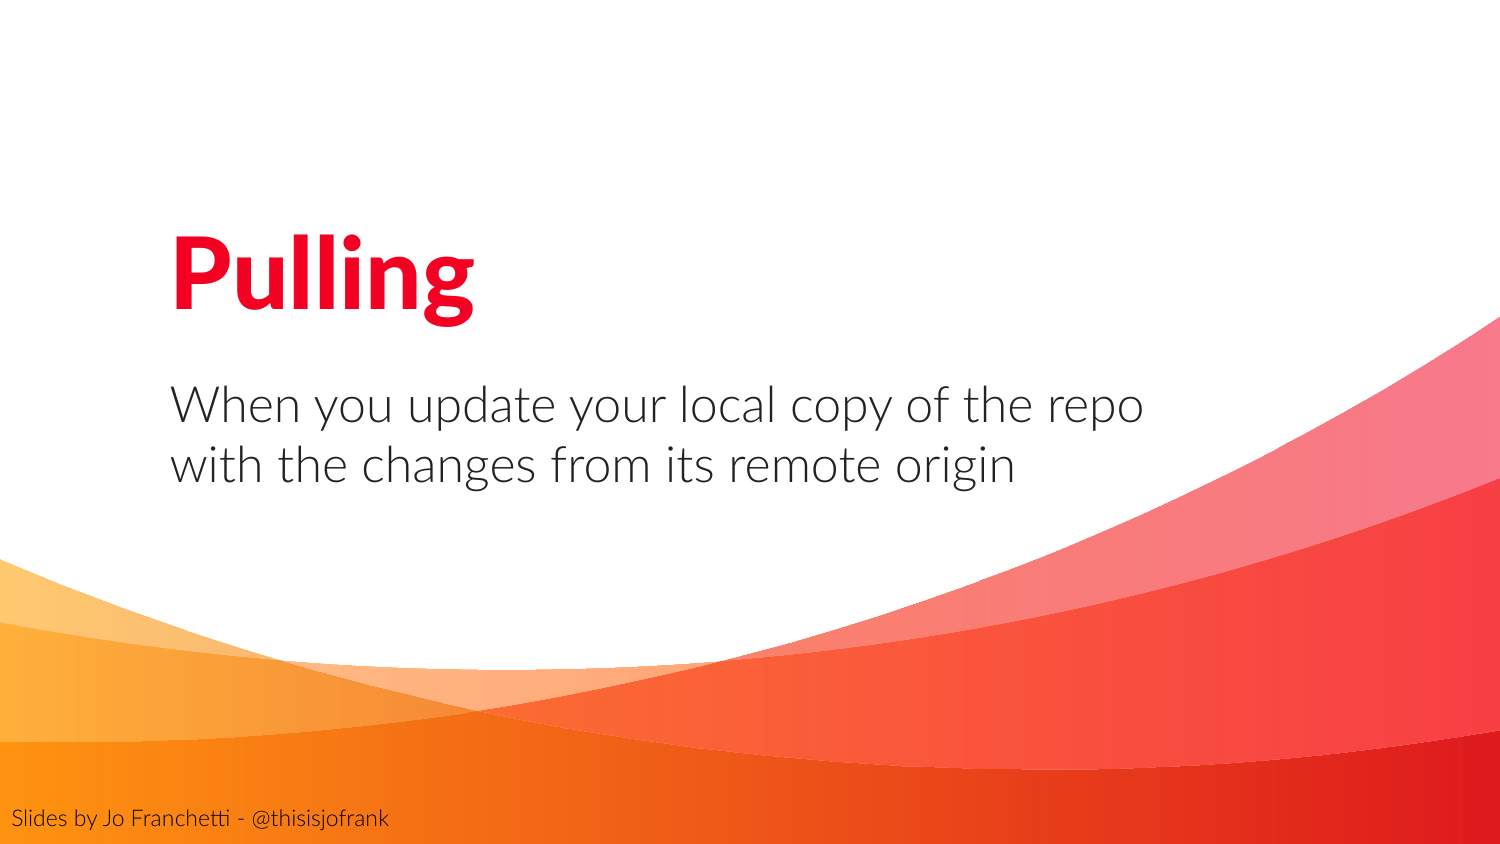

# Pulling

When you update your local copy of the repo
with the changes from its remote origin